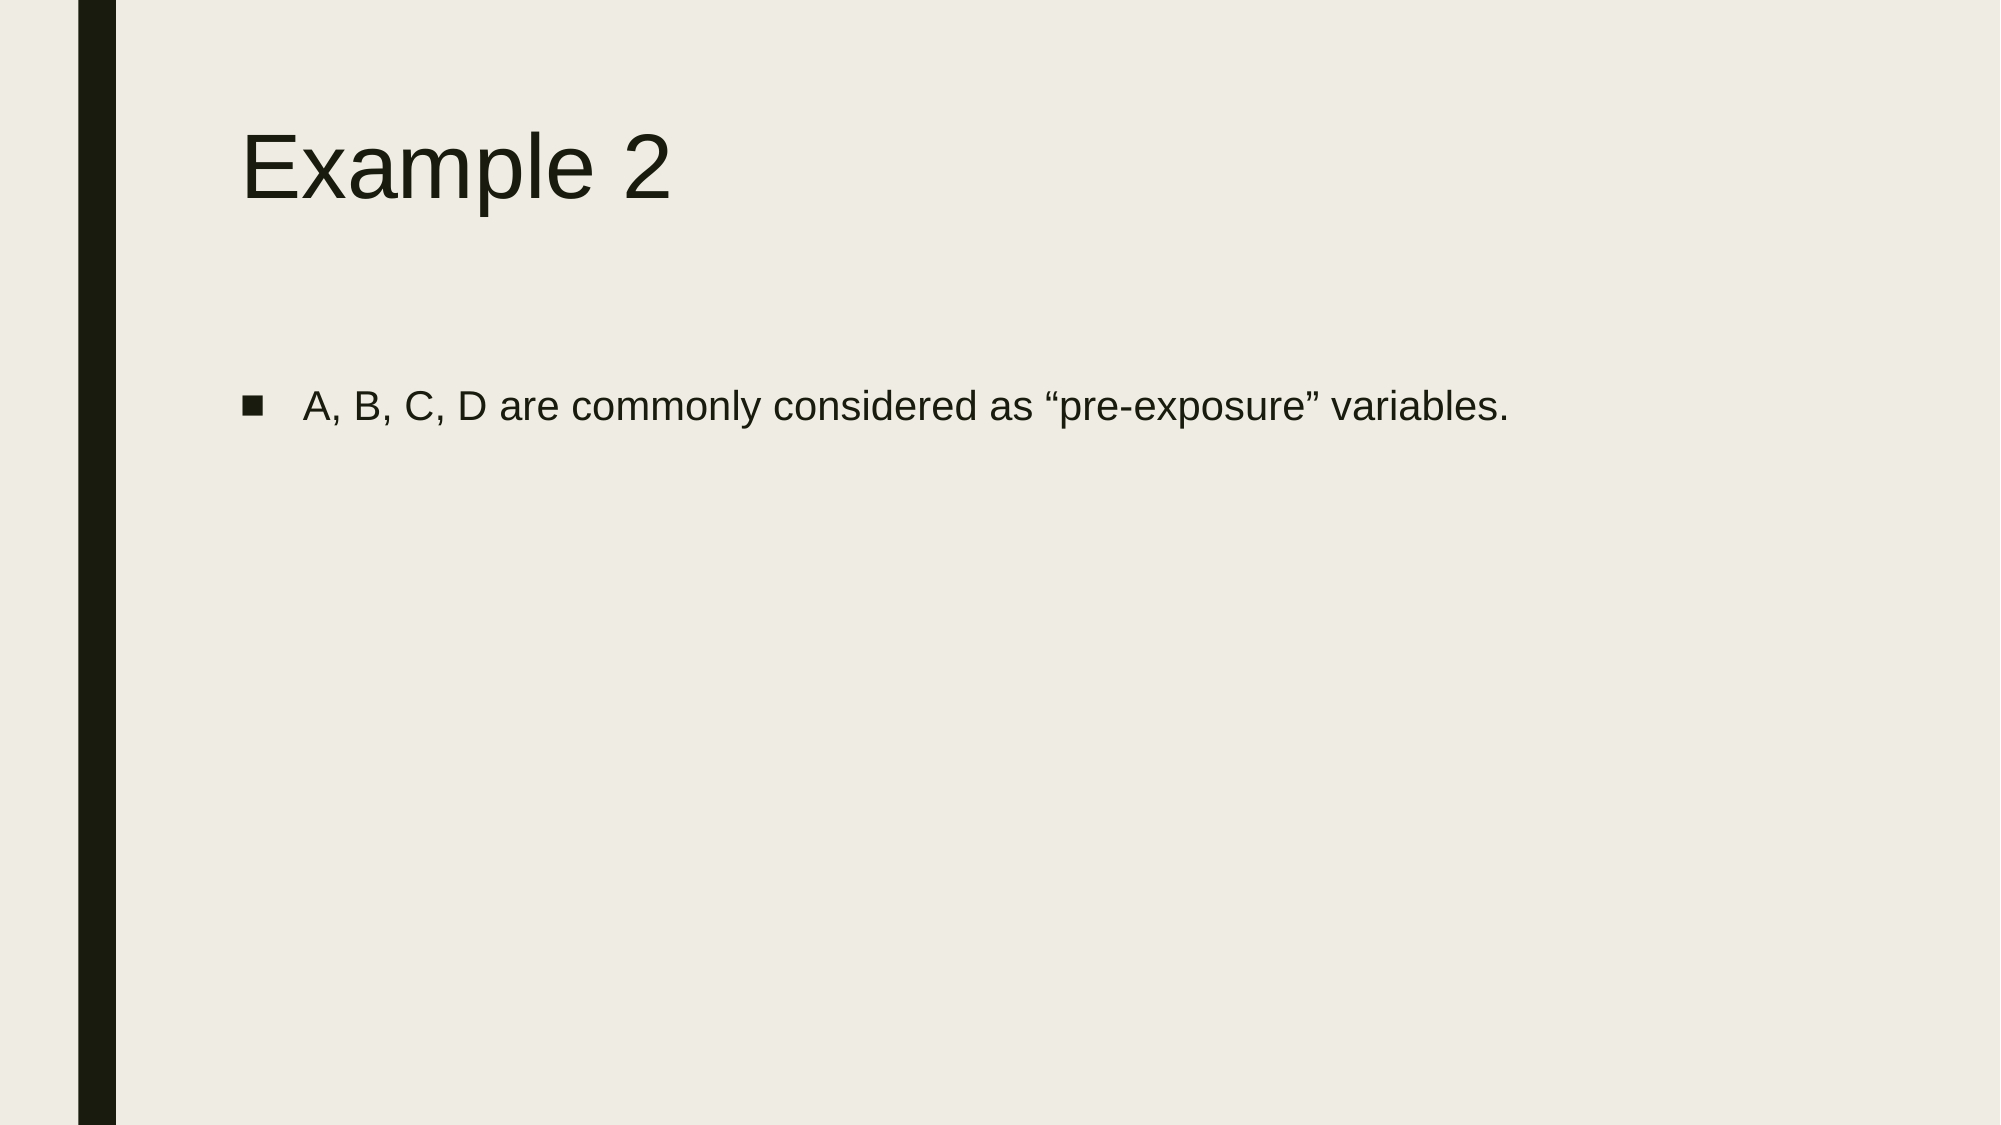

# Example 2
A, B, C, D are commonly considered as “pre-exposure” variables.